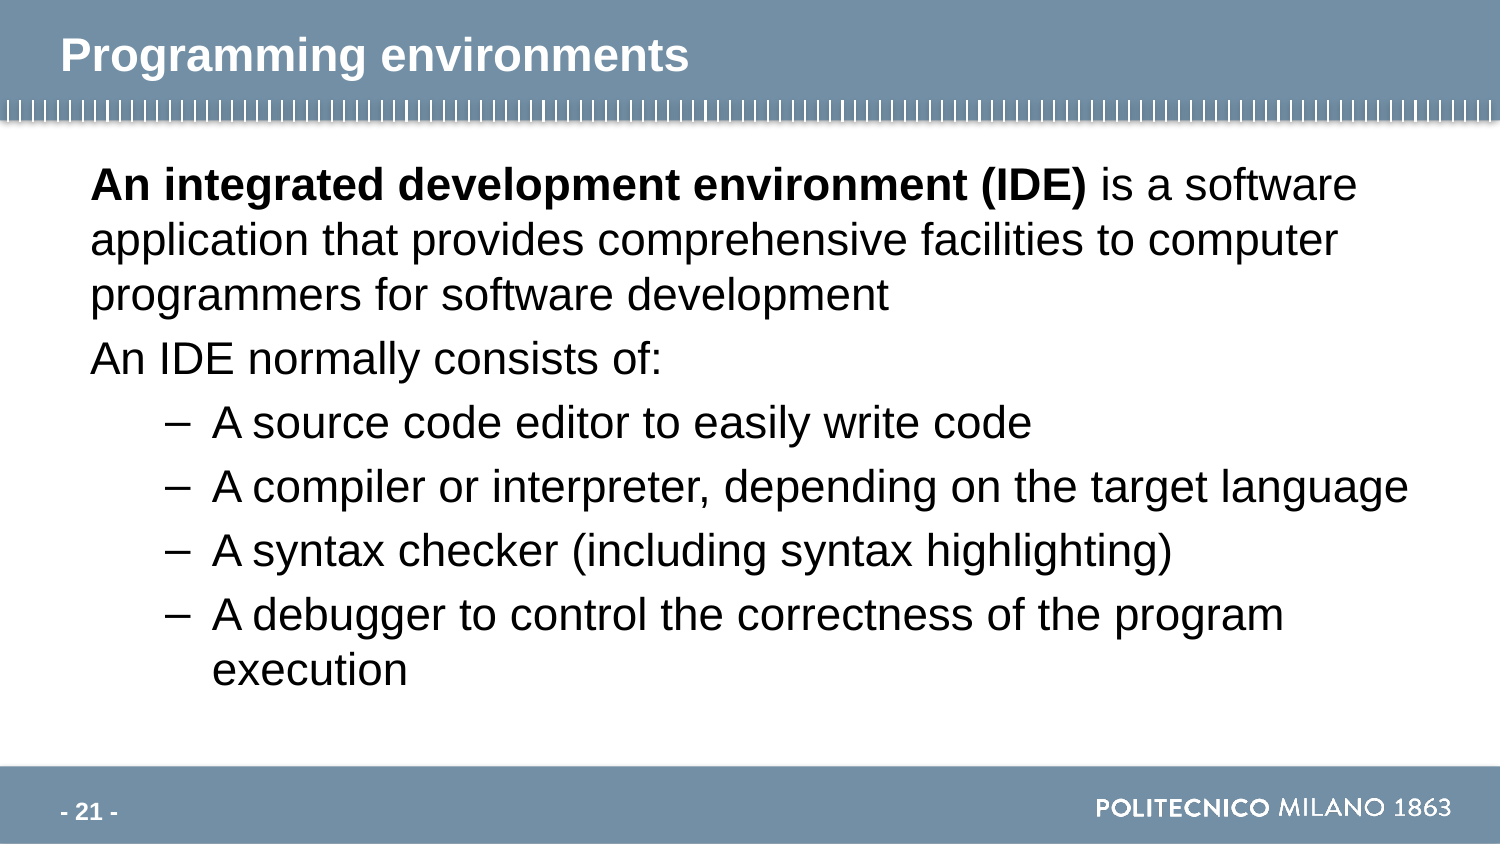

# Programming environments
An integrated development environment (IDE) is a software application that provides comprehensive facilities to computer programmers for software development
An IDE normally consists of:
A source code editor to easily write code
A compiler or interpreter, depending on the target language
A syntax checker (including syntax highlighting)
A debugger to control the correctness of the program execution
- 21 -